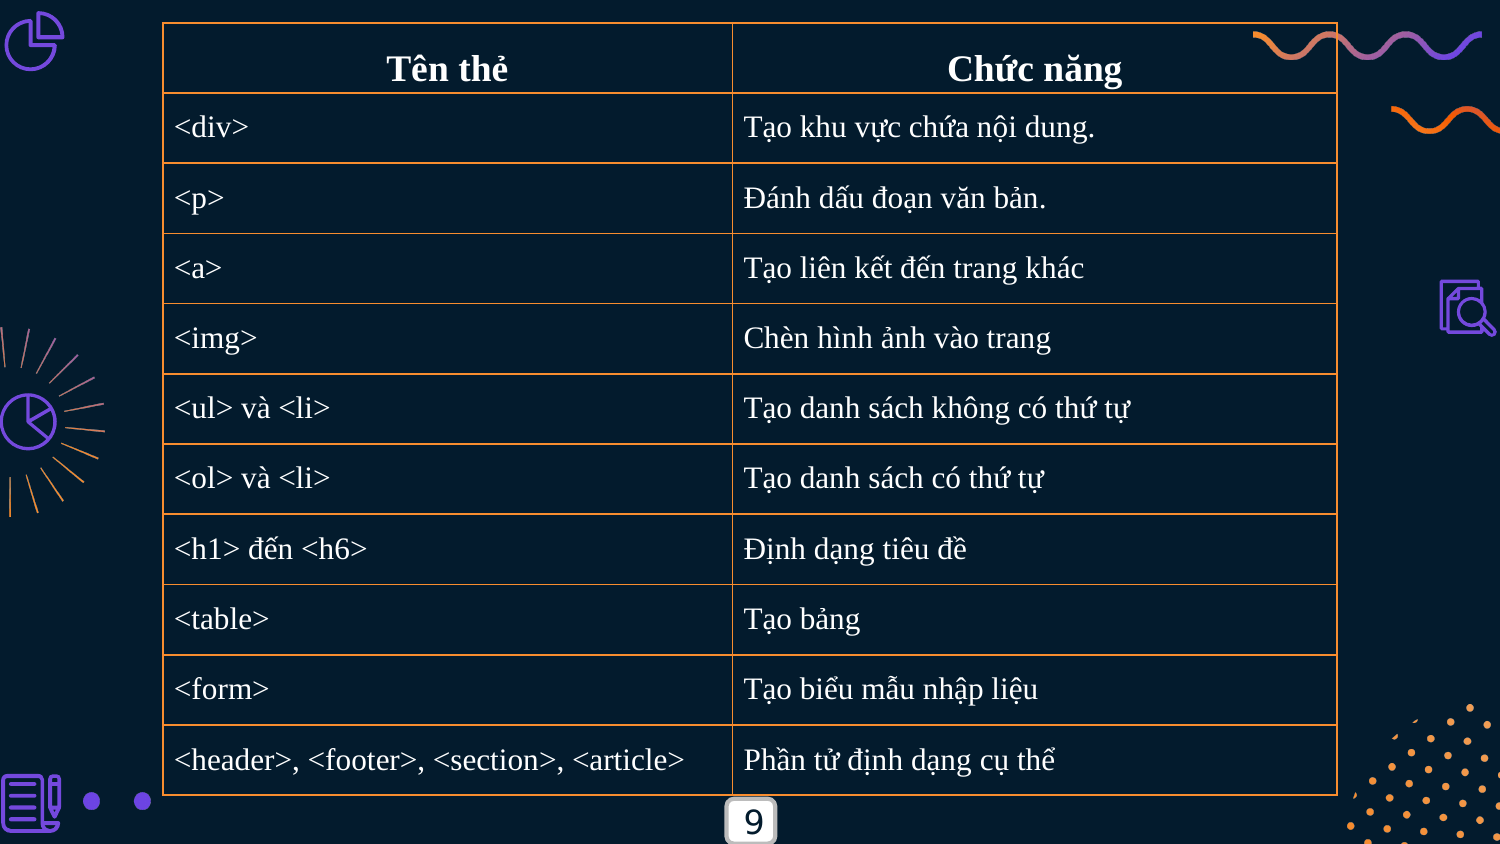

| Tên thẻ | Chức năng |
| --- | --- |
| <div> | Tạo khu vực chứa nội dung. |
| <p> | Đánh dấu đoạn văn bản. |
| <a> | Tạo liên kết đến trang khác |
| <img> | Chèn hình ảnh vào trang |
| <ul> và <li> | Tạo danh sách không có thứ tự |
| <ol> và <li> | Tạo danh sách có thứ tự |
| <h1> đến <h6> | Định dạng tiêu đề |
| <table> | Tạo bảng |
| <form> | Tạo biểu mẫu nhập liệu |
| <header>, <footer>, <section>, <article> | Phần tử định dạng cụ thể |

9